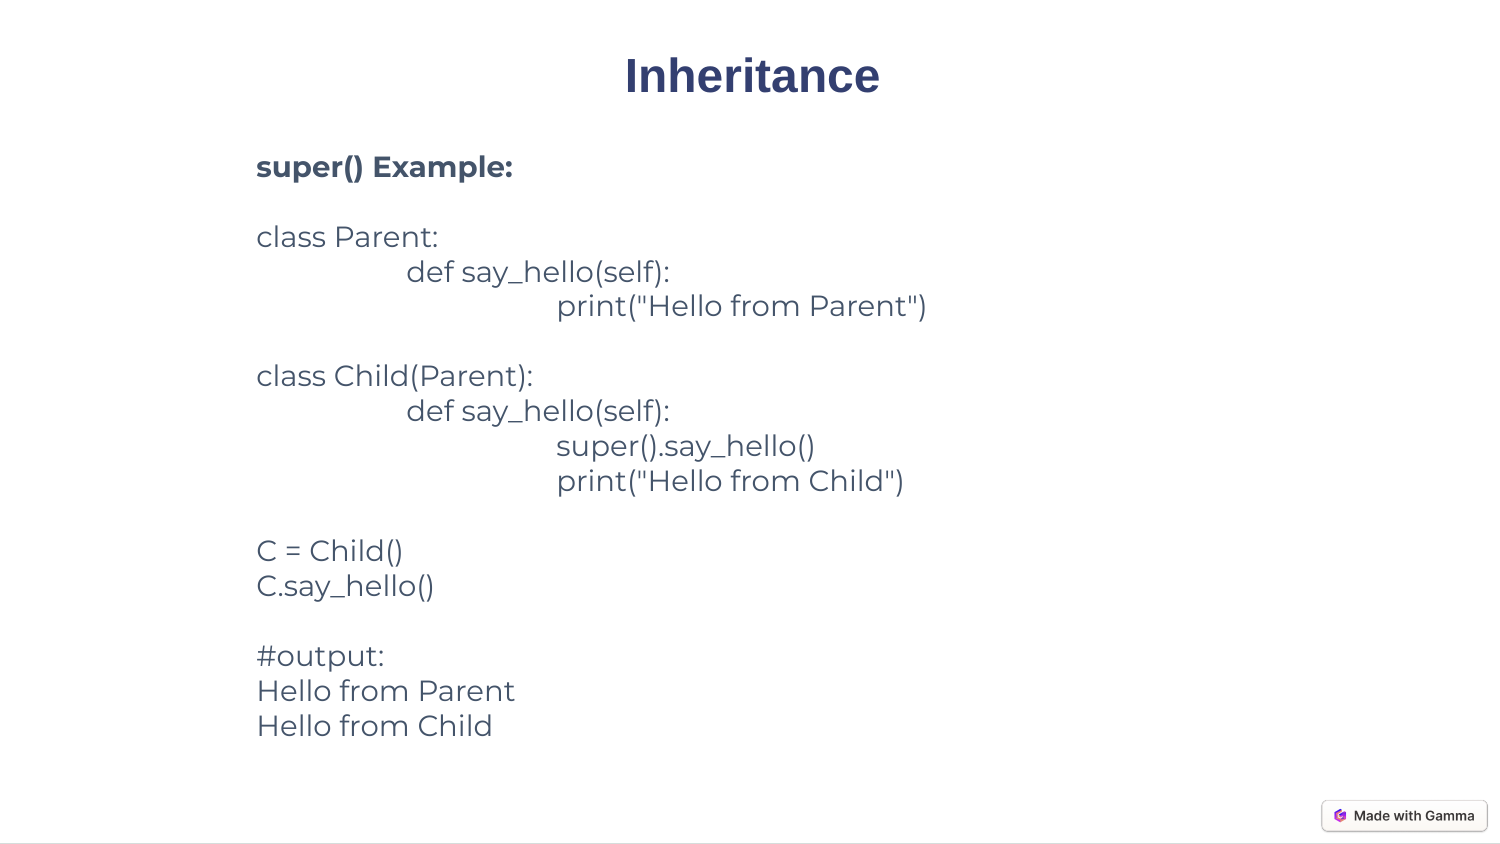

Inheritance
super() Example:

class Parent:
	def say_hello(self):
    		print("Hello from Parent")

class Child(Parent):
	def say_hello(self):
    		super().say_hello()
    		print("Hello from Child")

C = Child()
C.say_hello()

#output:
Hello from Parent
Hello from Child